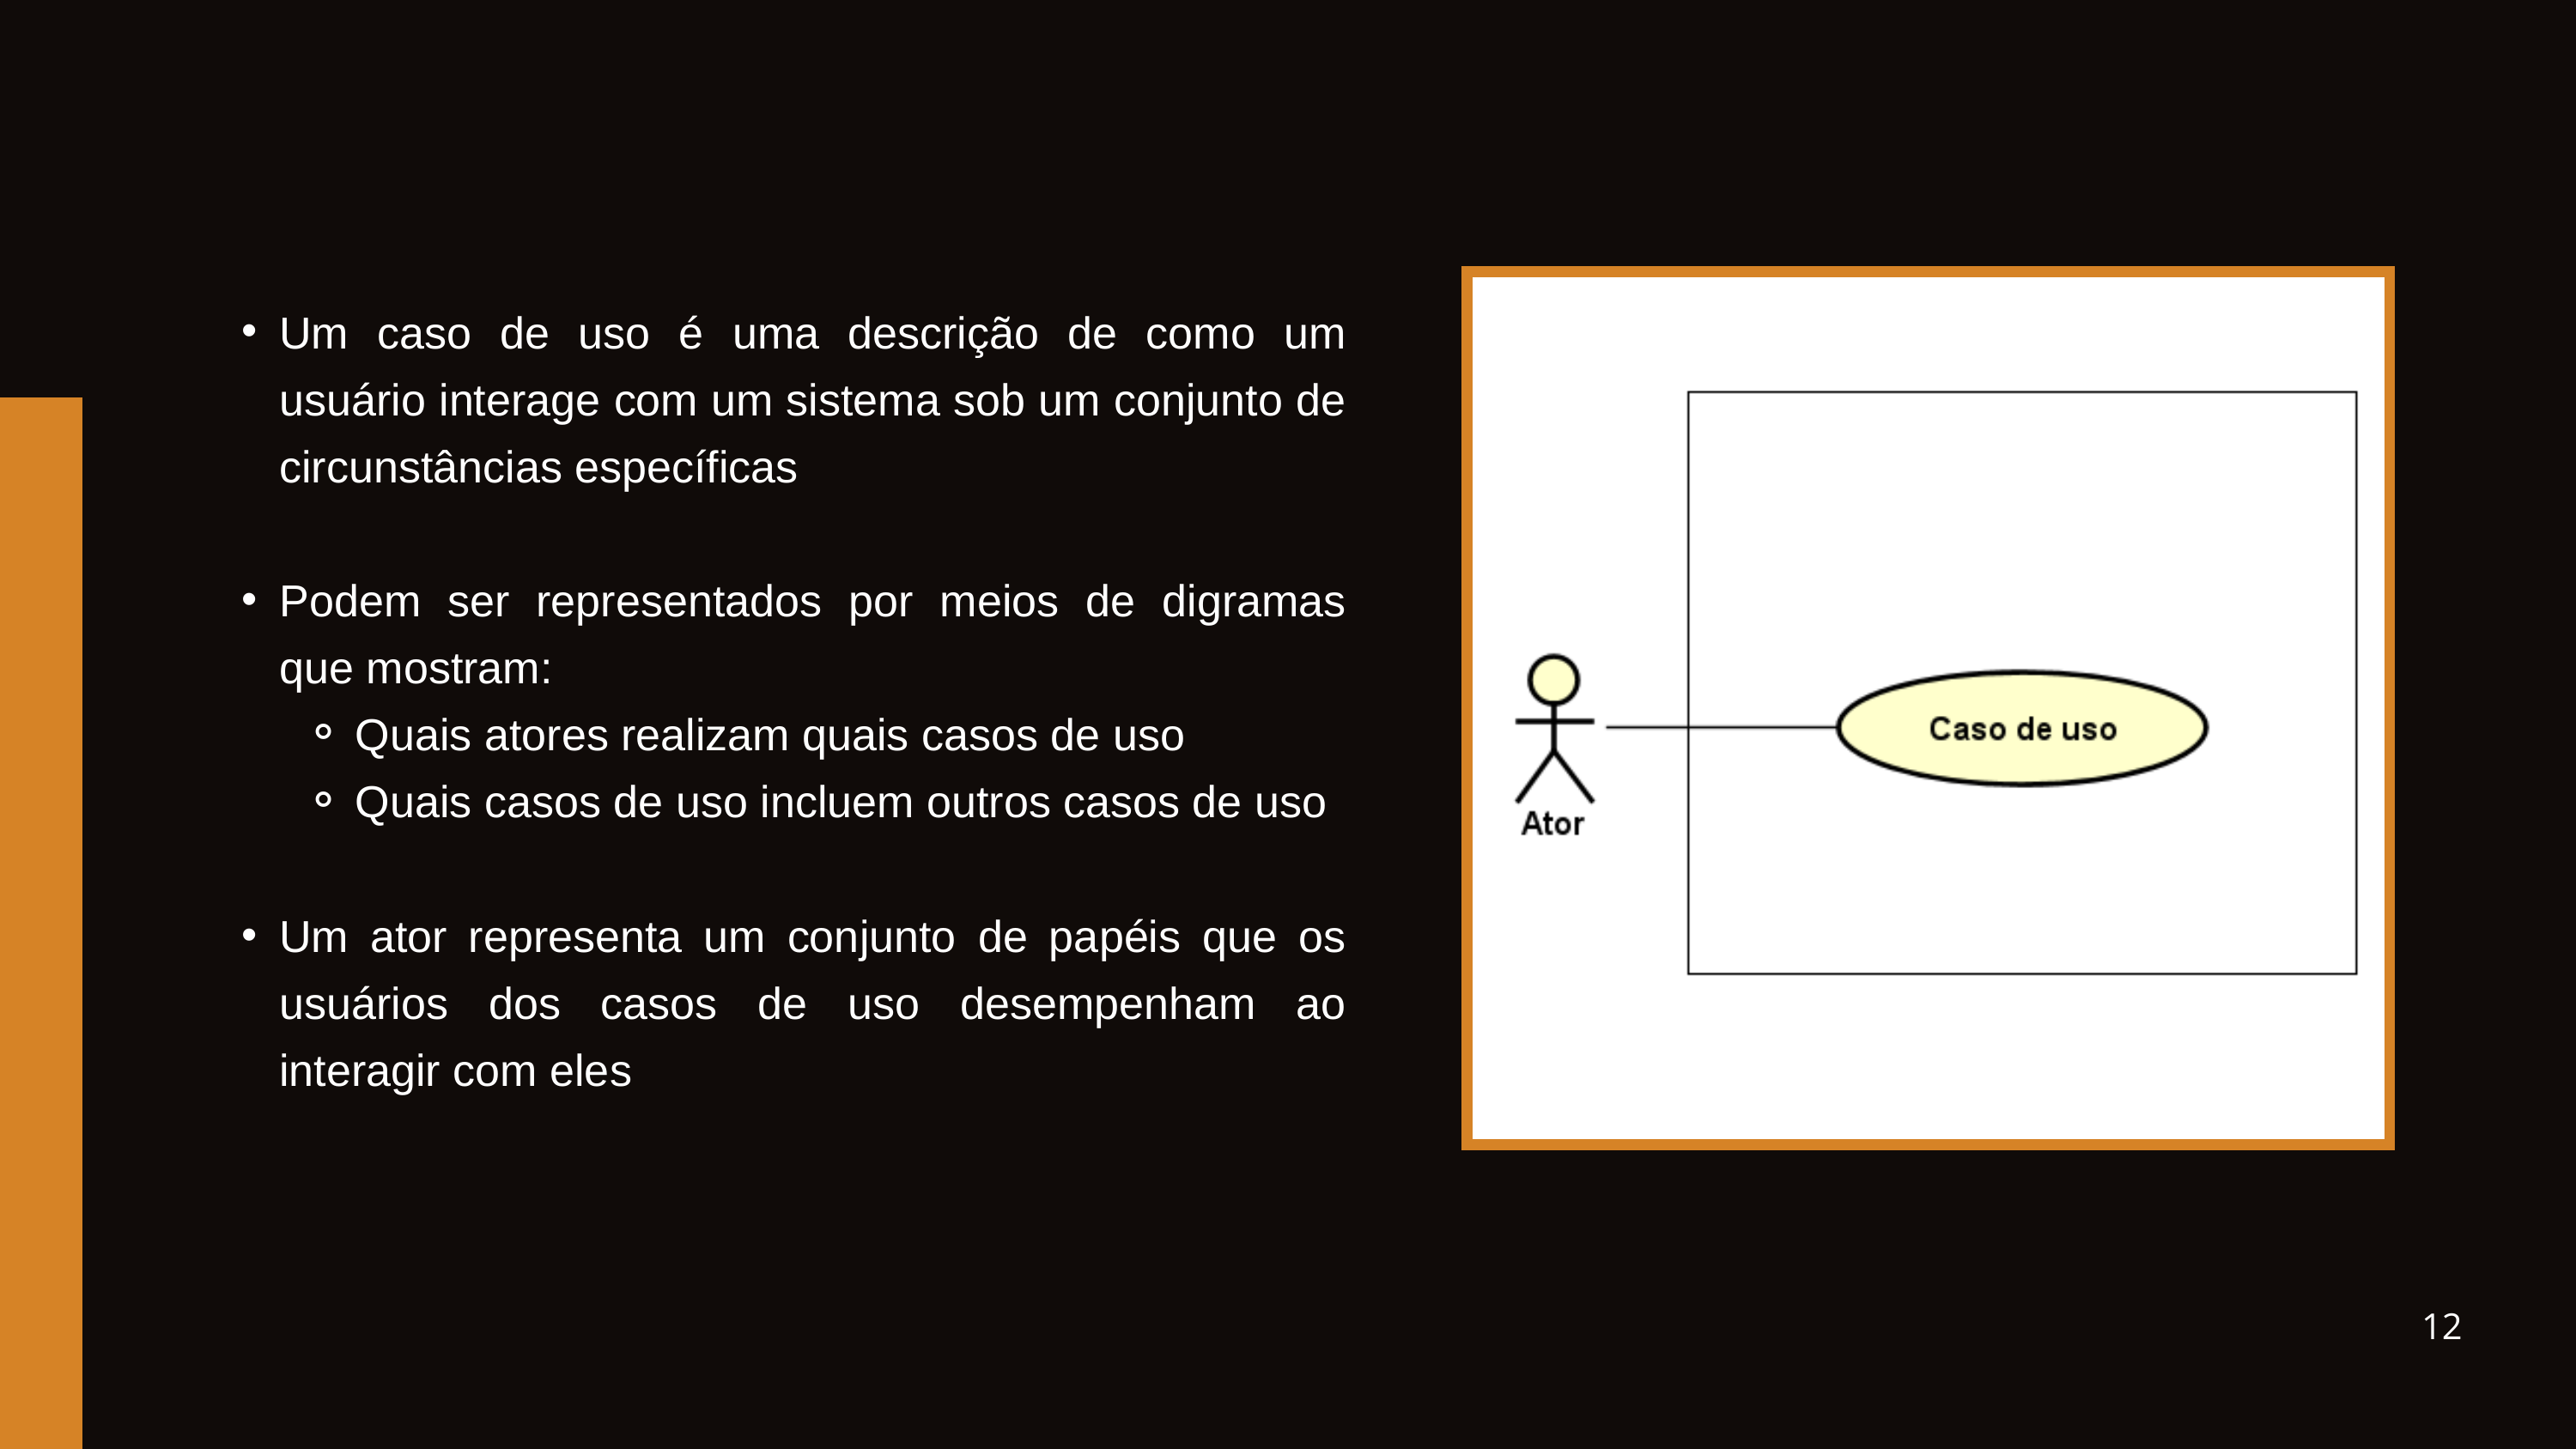

Um caso de uso é uma descrição de como um usuário interage com um sistema sob um conjunto de circunstâncias específicas

Podem ser representados por meios de digramas que mostram:
Quais atores realizam quais casos de uso
Quais casos de uso incluem outros casos de uso

Um ator representa um conjunto de papéis que os usuários dos casos de uso desempenham ao interagir com eles

12